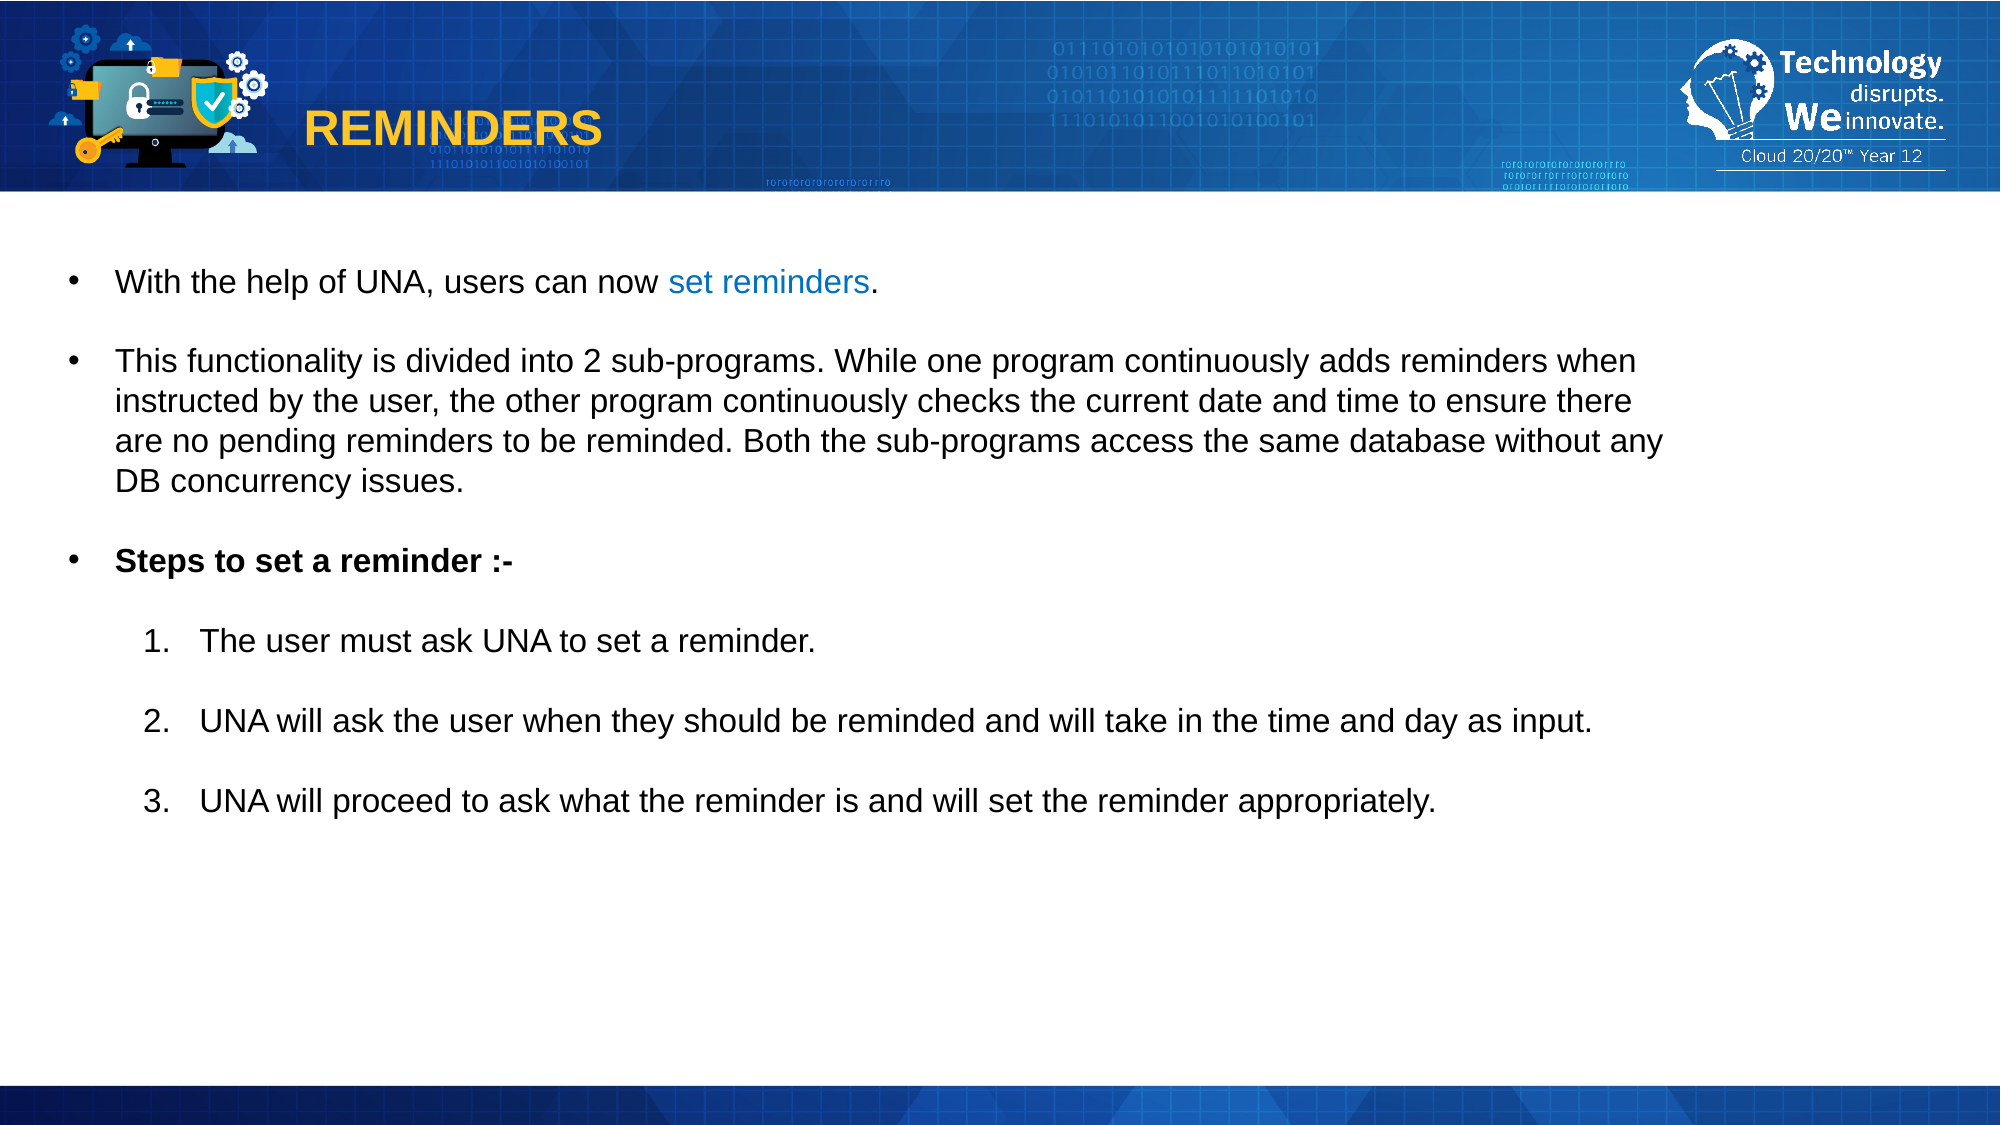

REMINDERS
With the help of UNA, users can now set reminders.

This functionality is divided into 2 sub-programs. While one program continuously adds reminders when instructed by the user, the other program continuously checks the current date and time to ensure there are no pending reminders to be reminded. Both the sub-programs access the same database without any DB concurrency issues.

Steps to set a reminder :-

The user must ask UNA to set a reminder.

UNA will ask the user when they should be reminded and will take in the time and day as input.

UNA will proceed to ask what the reminder is and will set the reminder appropriately.